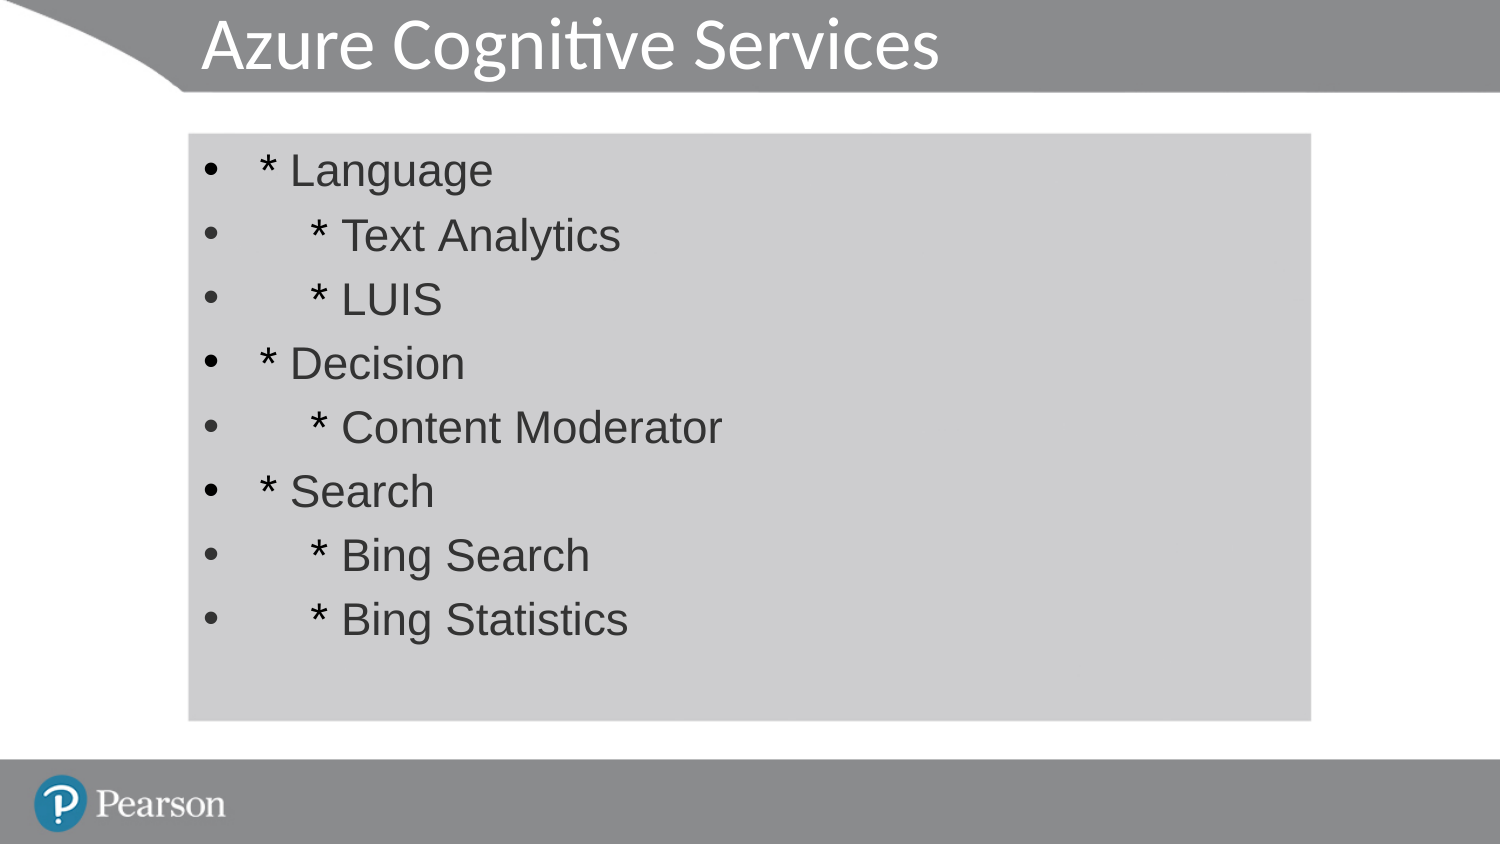

# Azure Cognitive Services
* Language
    * Text Analytics
    * LUIS
* Decision
    * Content Moderator
* Search
    * Bing Search
    * Bing Statistics